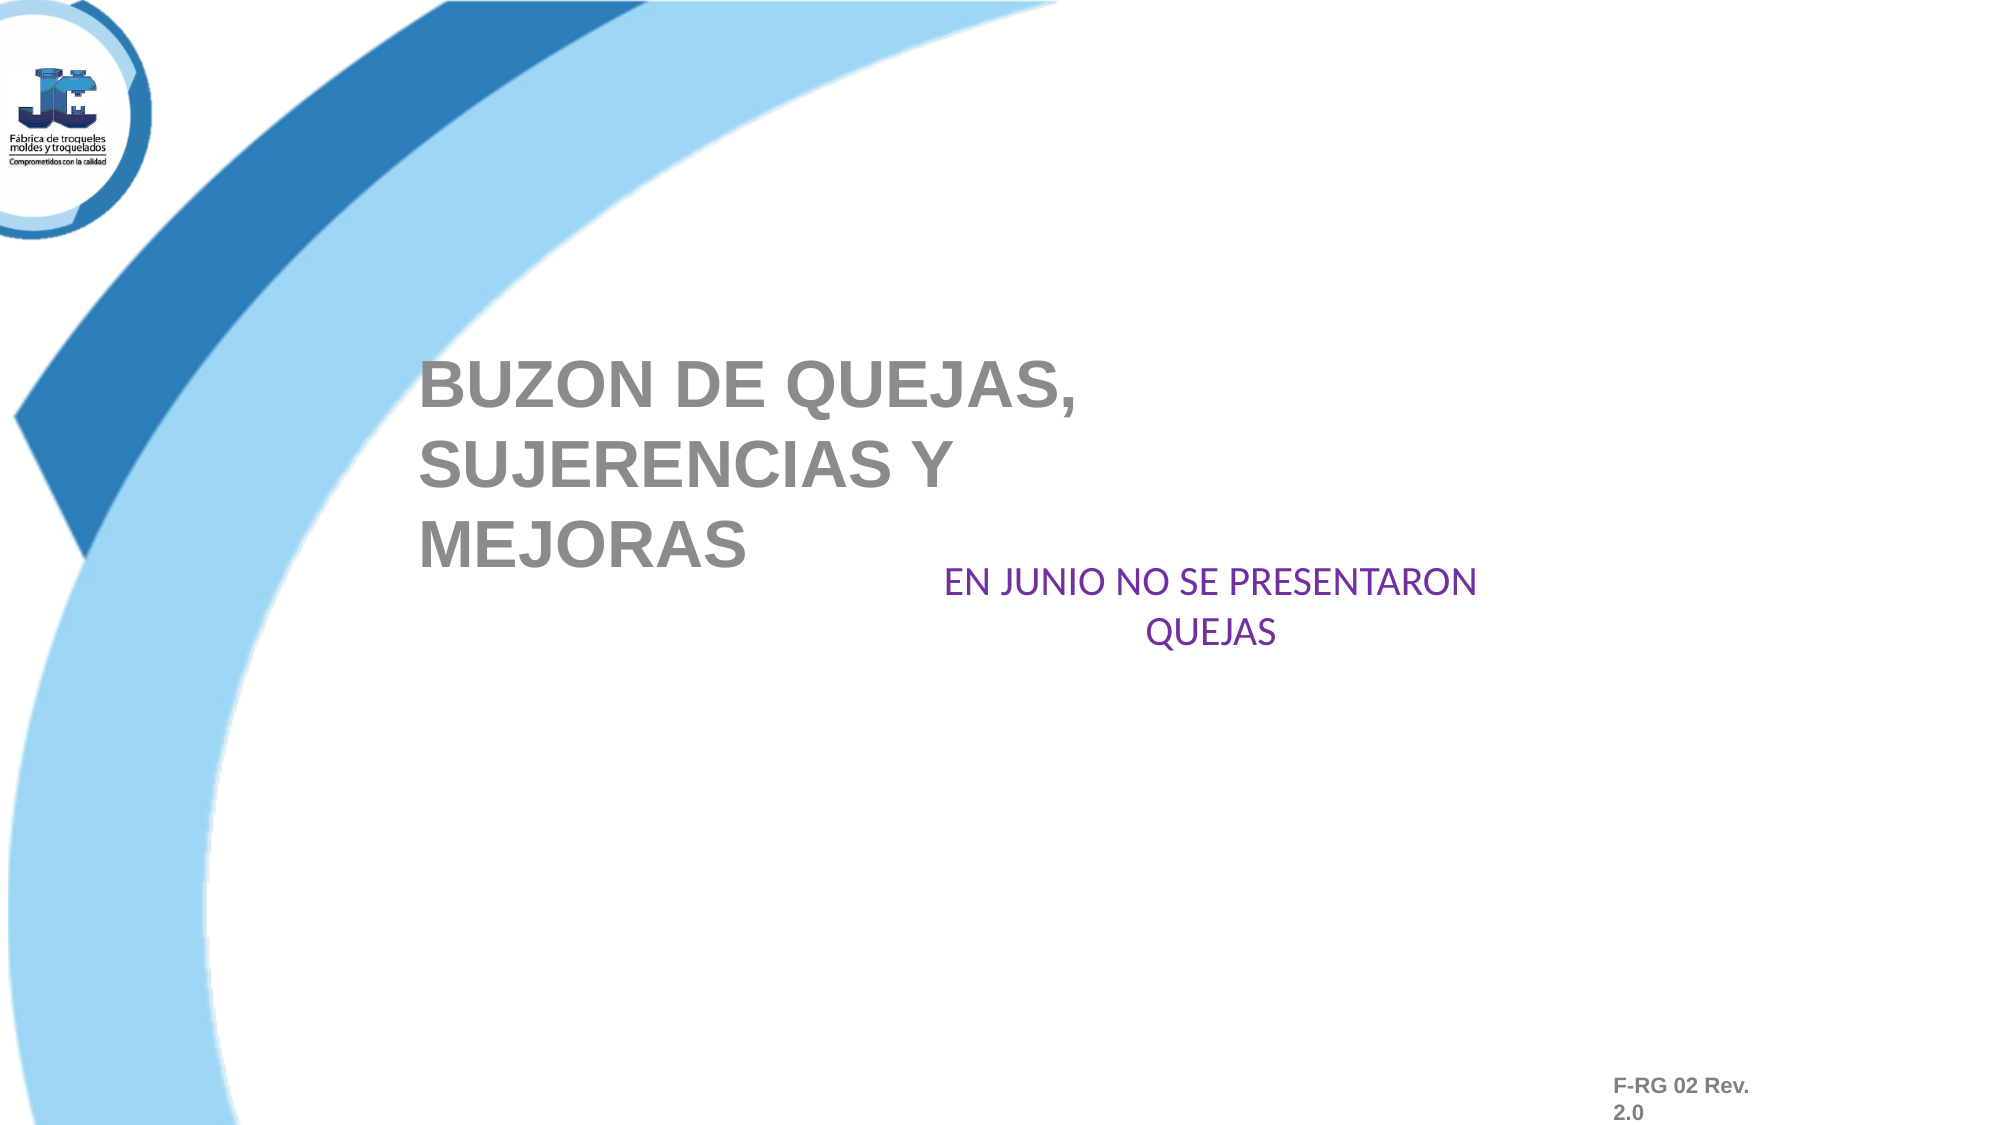

BUZON DE QUEJAS, SUJERENCIAS Y MEJORAS
EN JUNIO NO SE PRESENTARON QUEJAS